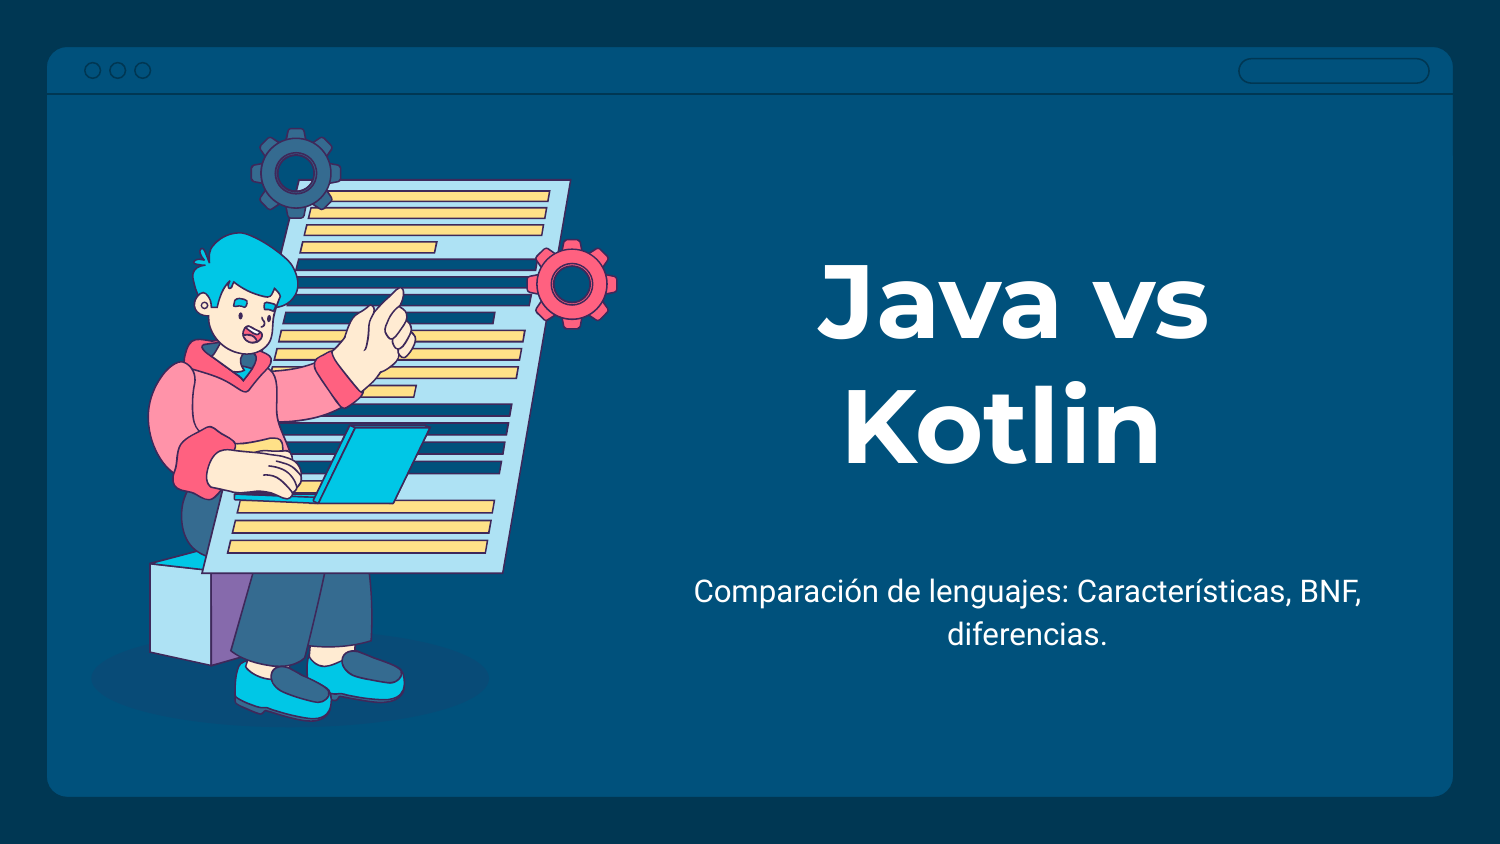

# Java vs Kotlin
Comparación de lenguajes: Características, BNF, diferencias.